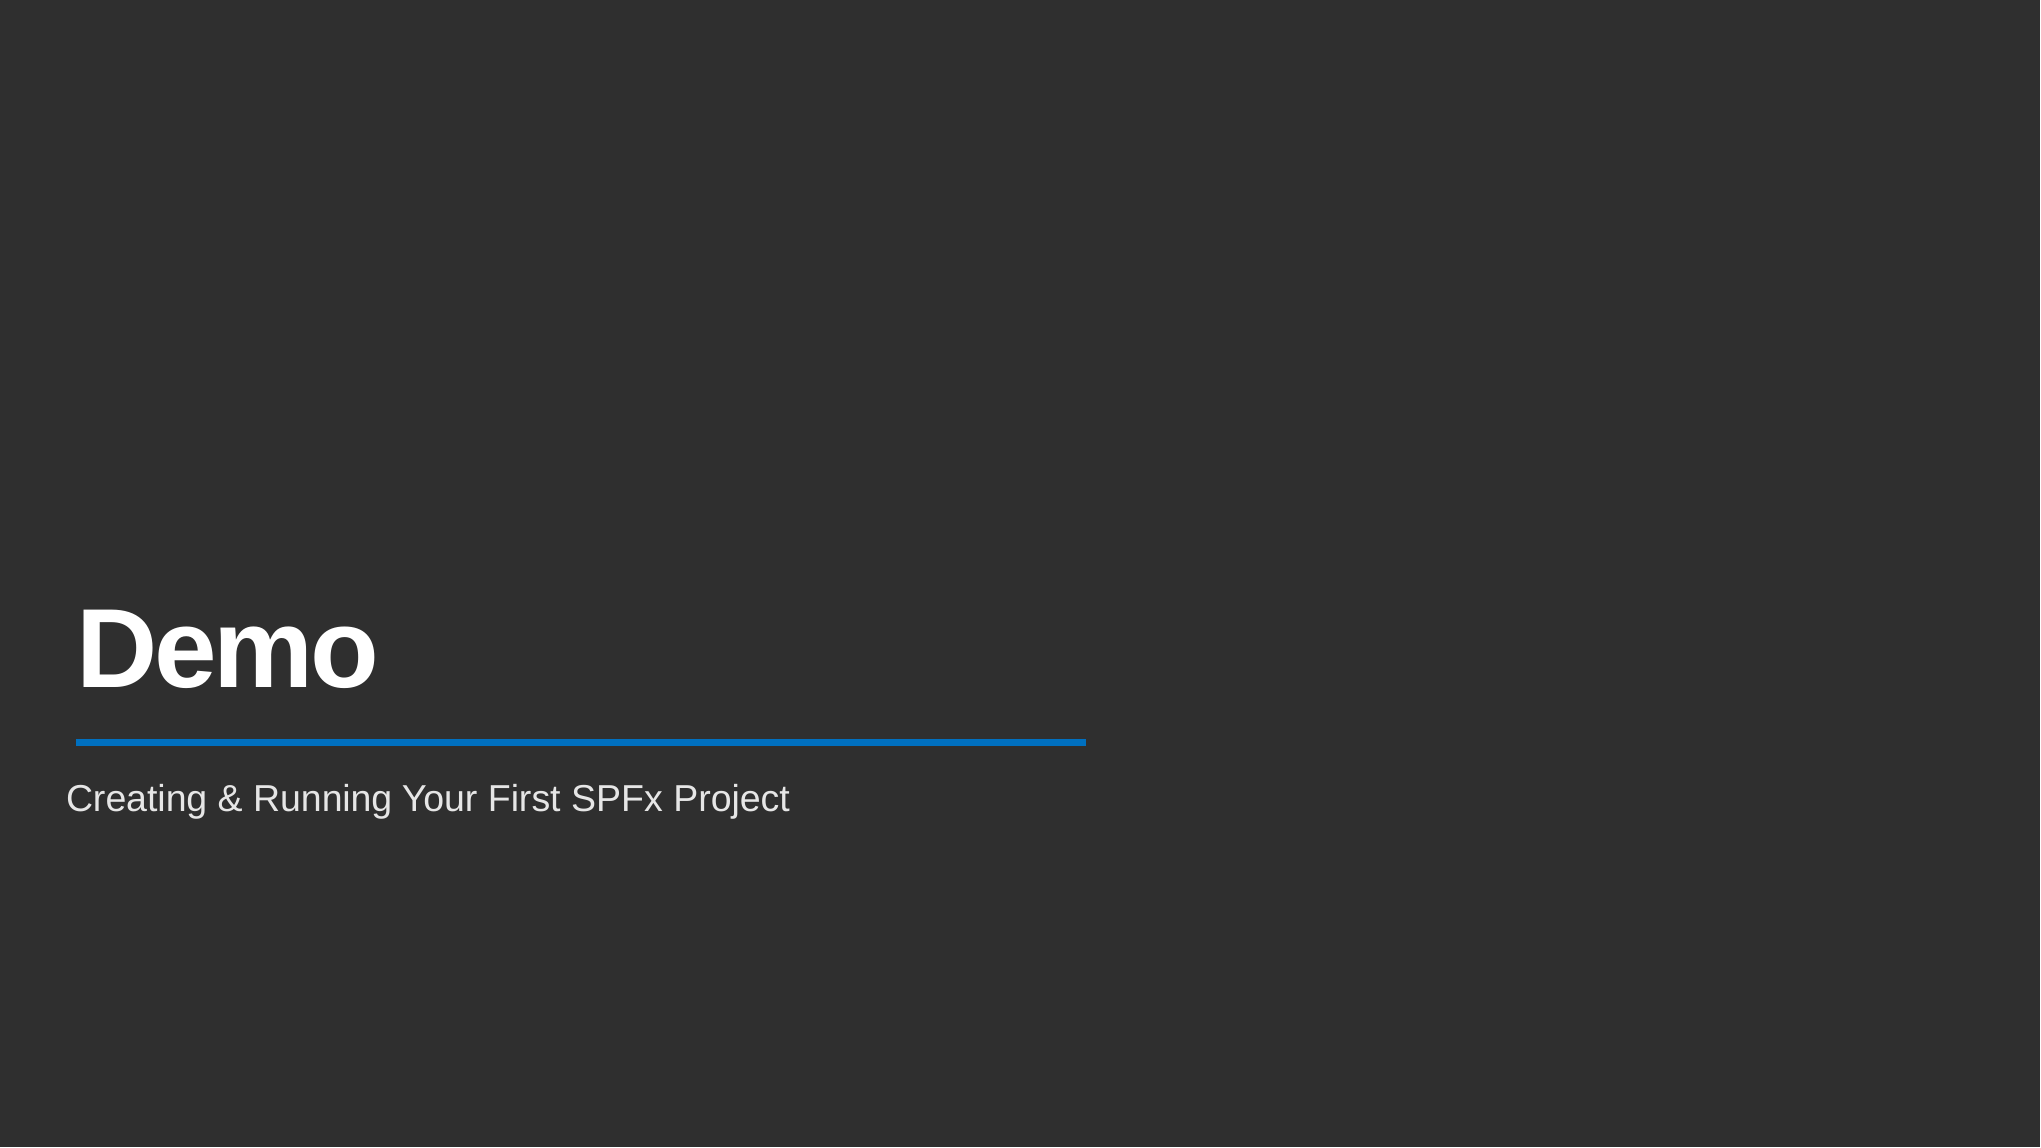

# Demo
Creating & Running Your First SPFx Project